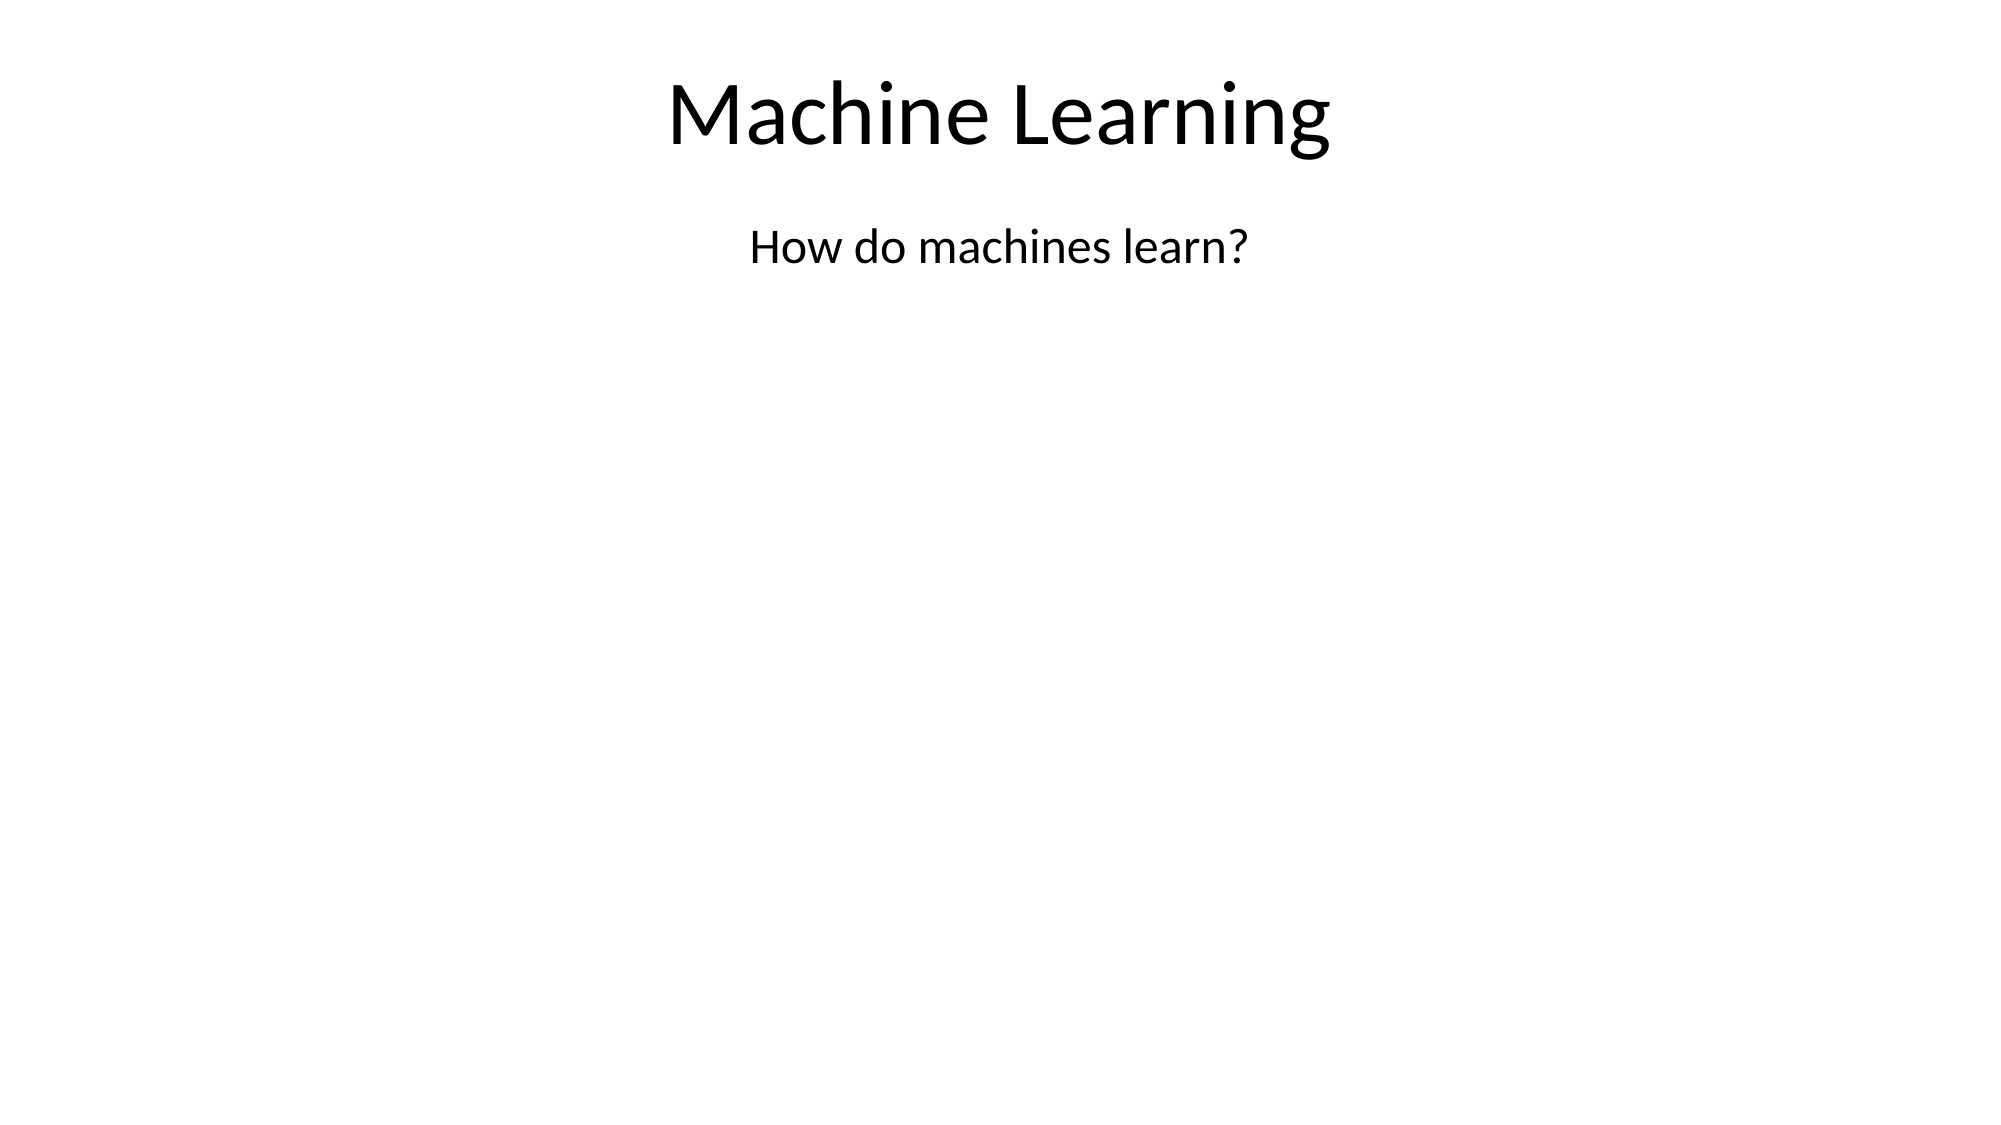

# Machine Learning
How do machines learn?